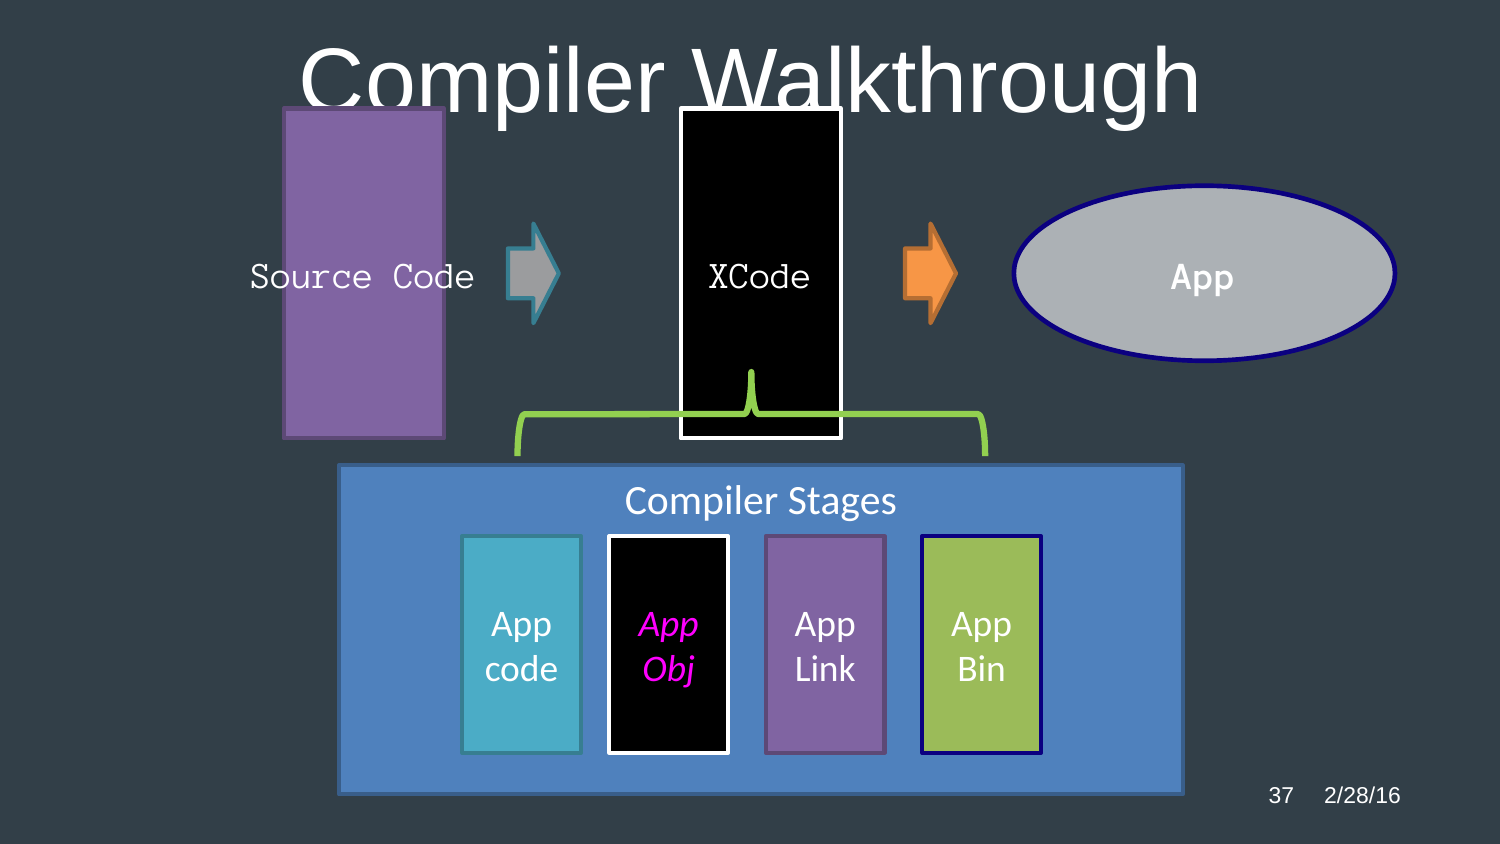

Compiler Walkthrough

Source Code

XCode
App
Compiler Stages
App code
App
Obj
App Link
App Bin
37
2/28/16